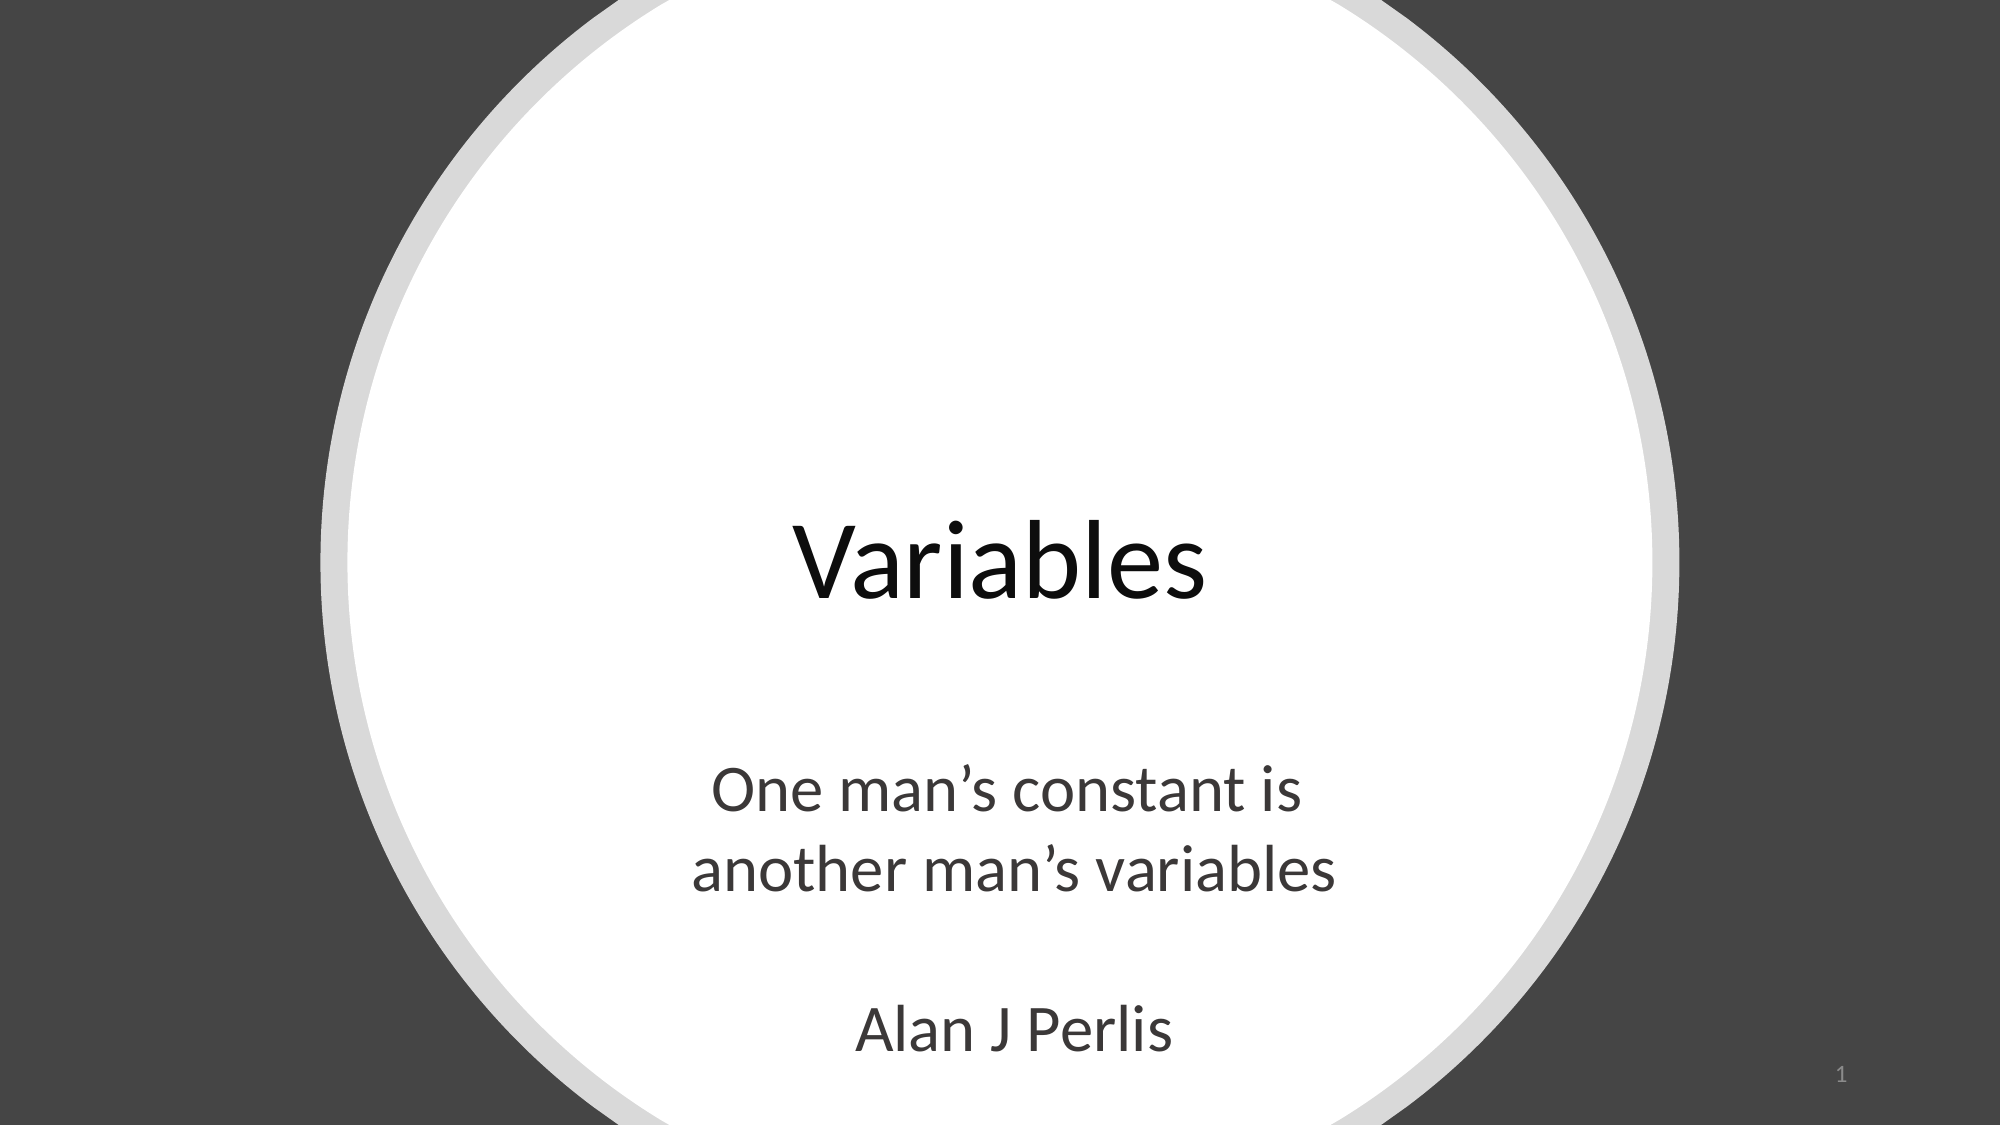

Variables
One man’s constant is
another man’s variables

Alan J Perlis
YogiCodes
1